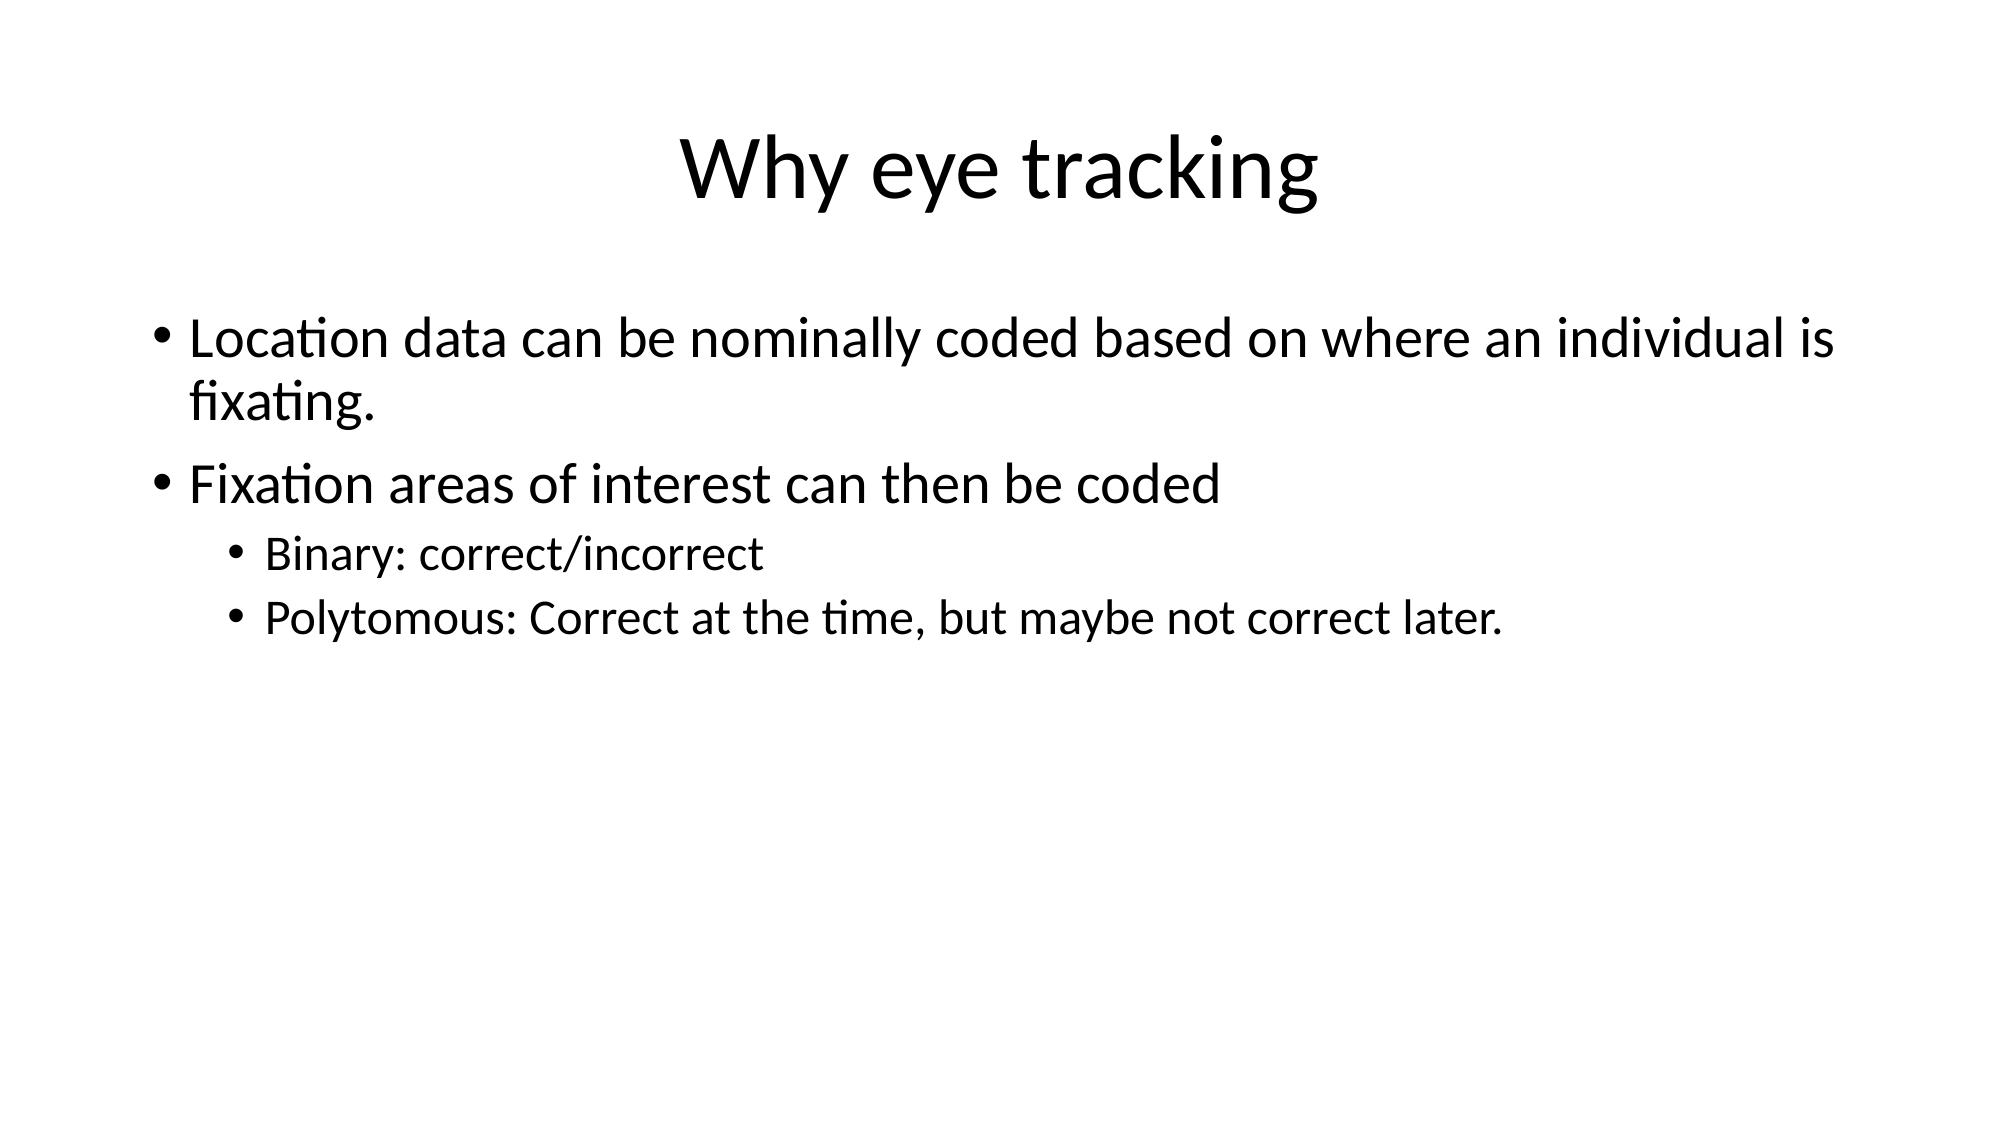

# Why eye tracking
Location data can be nominally coded based on where an individual is fixating.
Fixation areas of interest can then be coded
Binary: correct/incorrect
Polytomous: Correct at the time, but maybe not correct later.